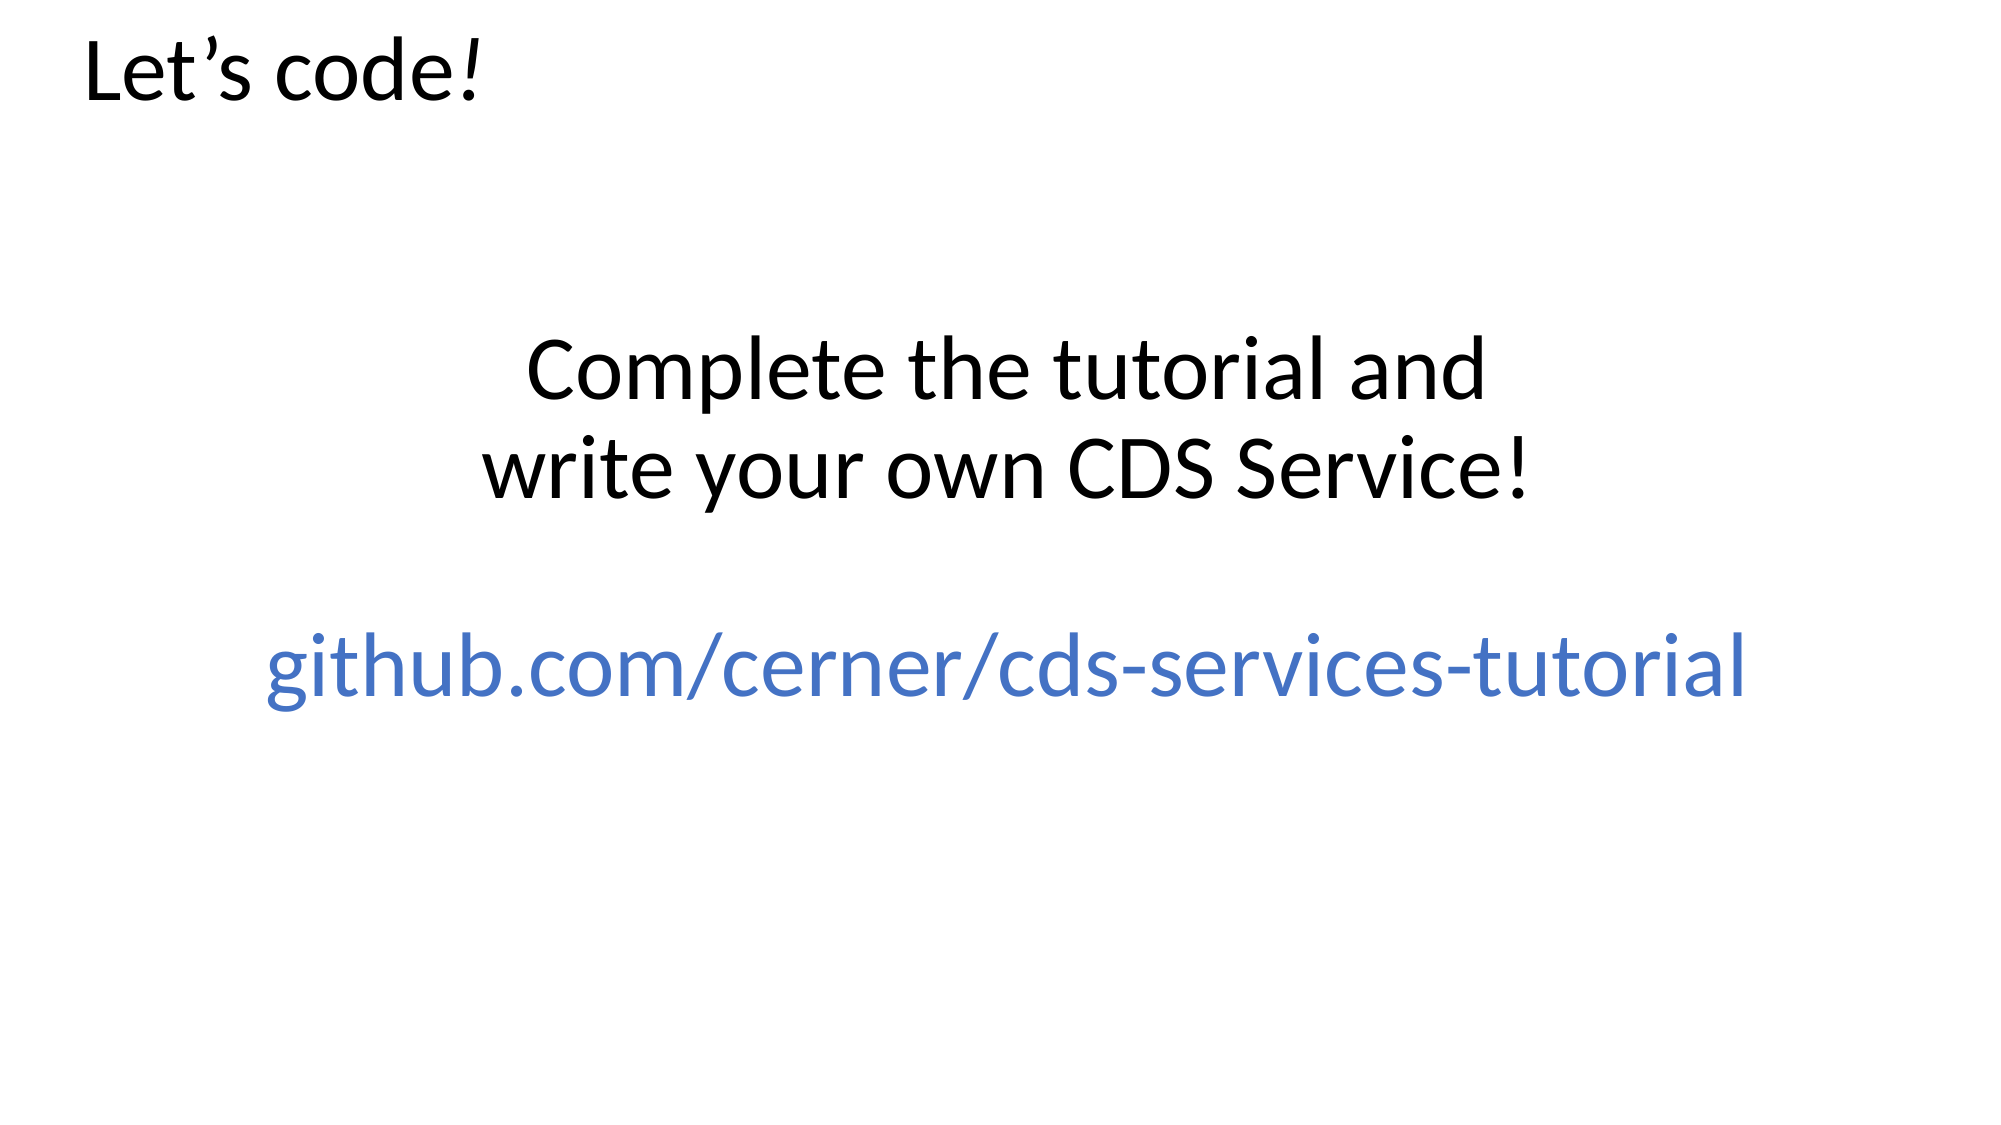

# Let’s code!
Complete the tutorial and
write your own CDS Service!

github.com/cerner/cds-services-tutorial